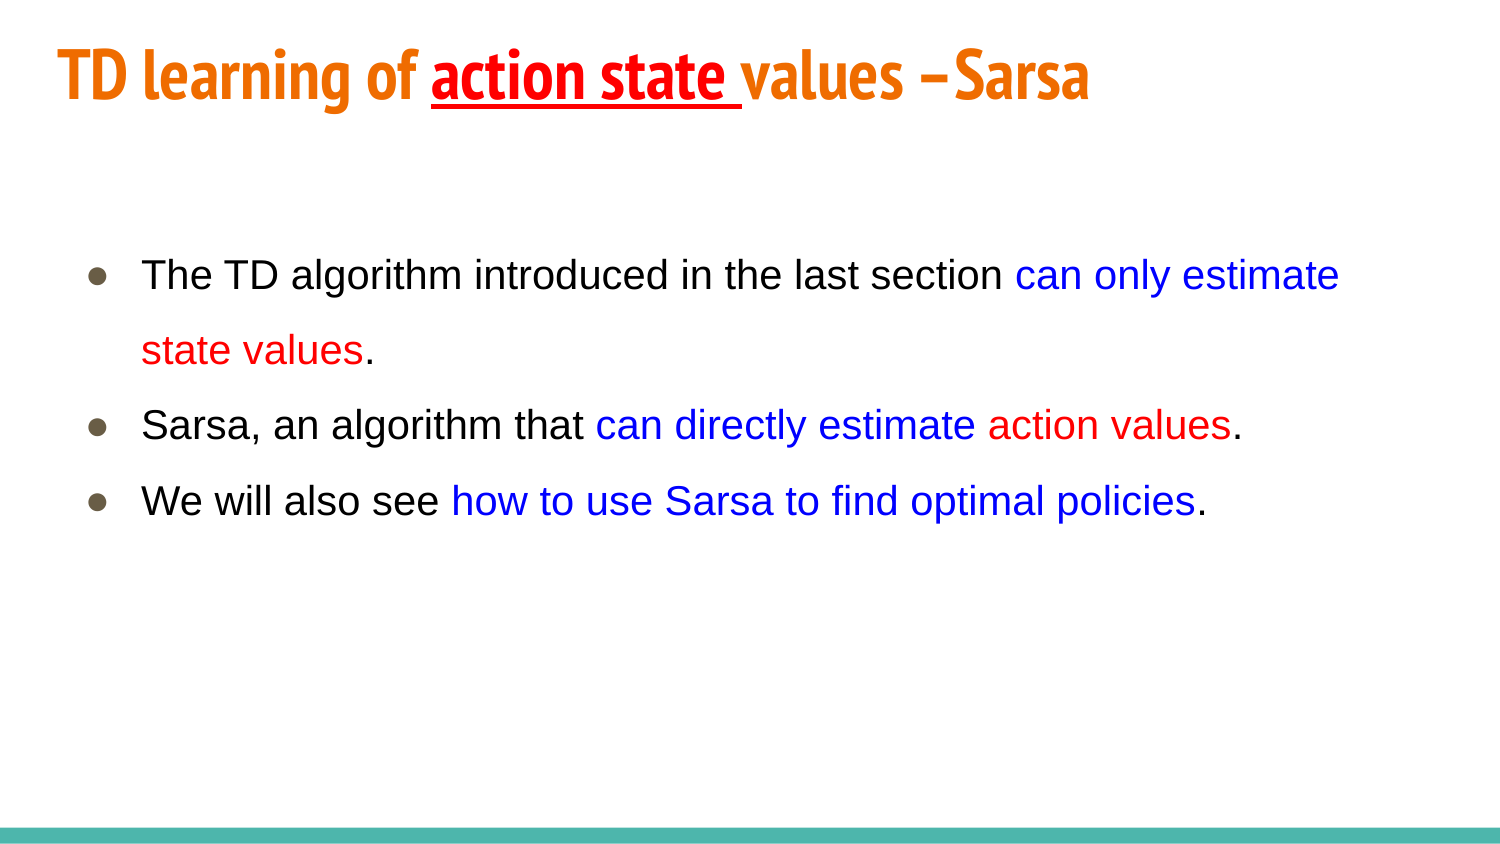

# TD learning of action state values –Sarsa
The TD algorithm introduced in the last section can only estimate state values.
Sarsa, an algorithm that can directly estimate action values.
We will also see how to use Sarsa to find optimal policies.